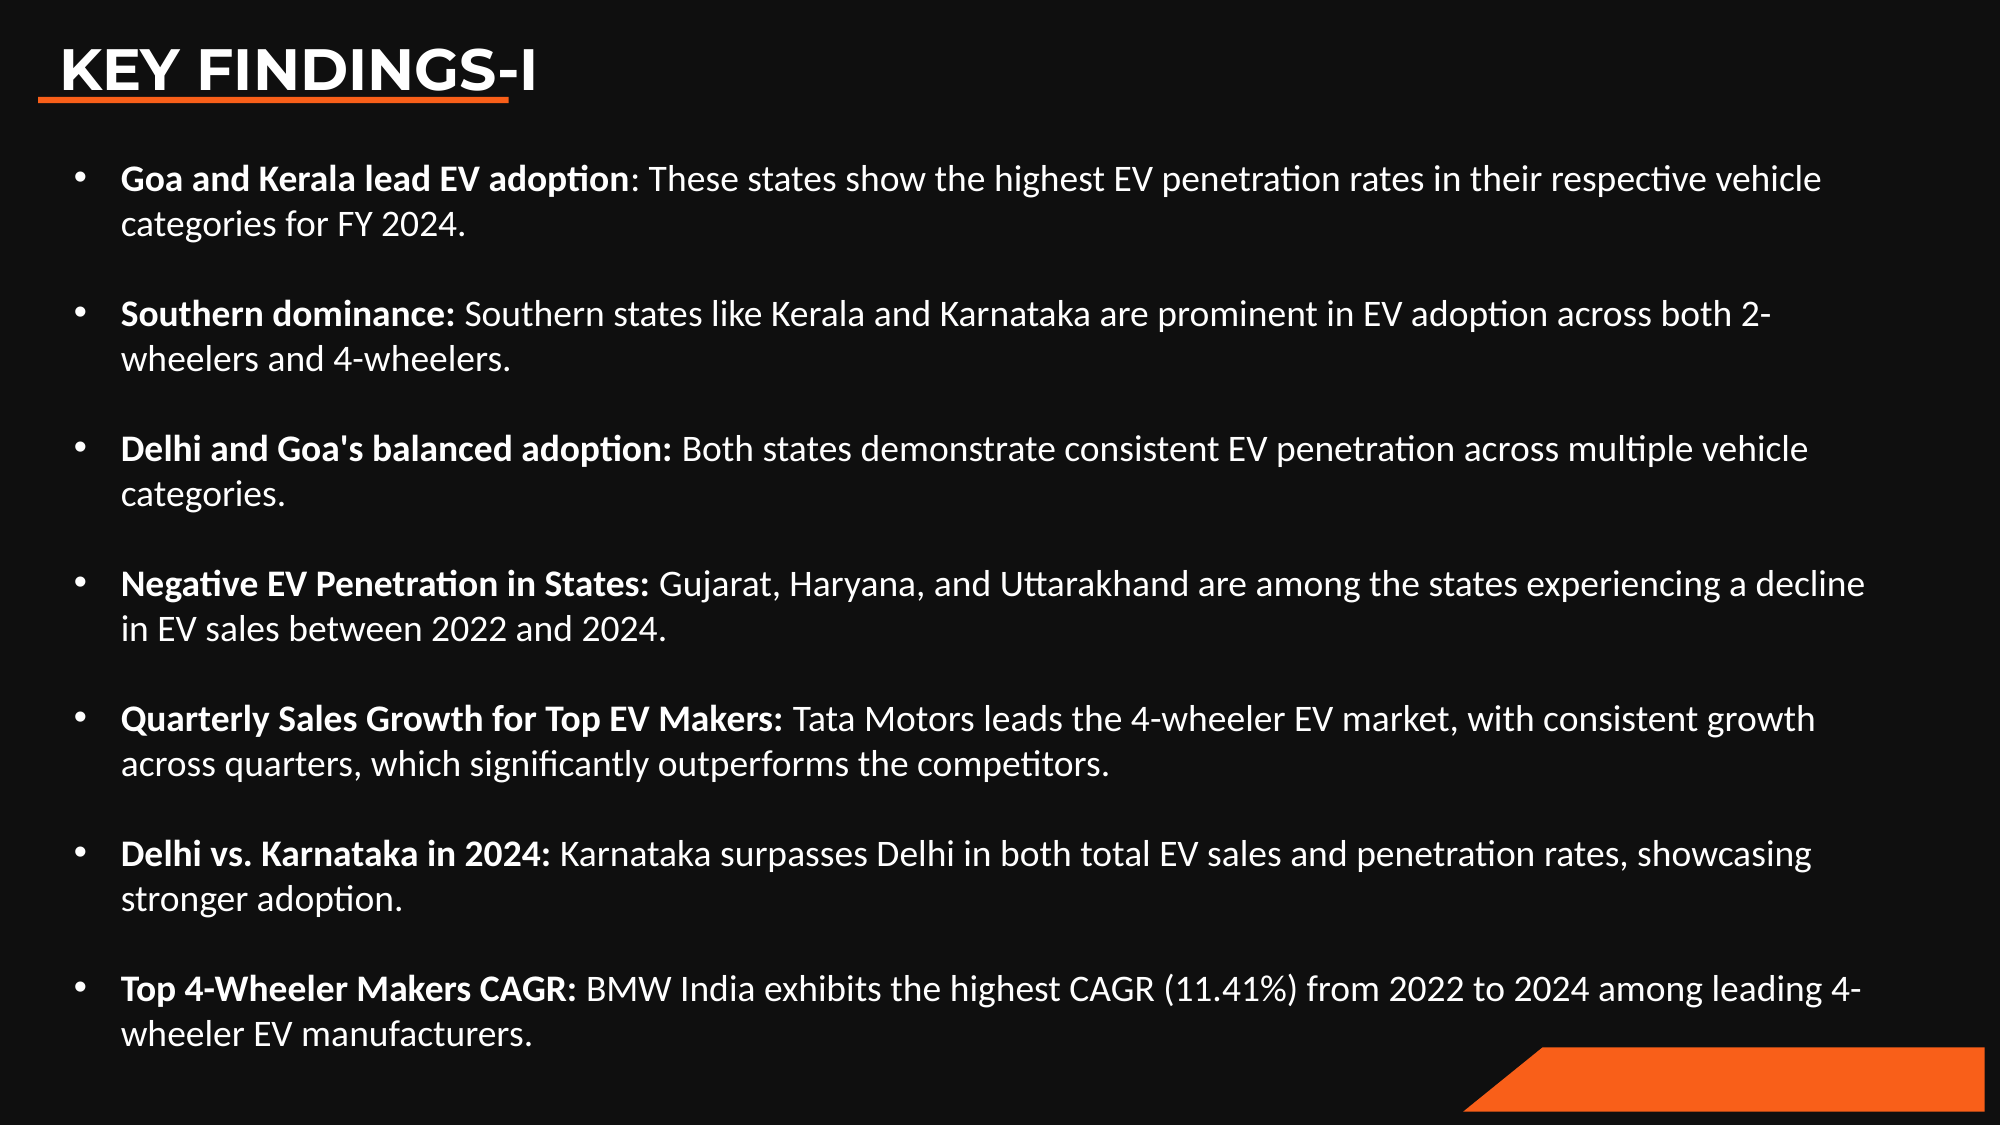

KEY FINDINGS-I

Goa and Kerala lead EV adoption: These states show the highest EV penetration rates in their respective vehicle categories for FY 2024.

Southern dominance: Southern states like Kerala and Karnataka are prominent in EV adoption across both 2-wheelers and 4-wheelers.

Delhi and Goa's balanced adoption: Both states demonstrate consistent EV penetration across multiple vehicle categories.

Negative EV Penetration in States: Gujarat, Haryana, and Uttarakhand are among the states experiencing a decline in EV sales between 2022 and 2024.

Quarterly Sales Growth for Top EV Makers: Tata Motors leads the 4-wheeler EV market, with consistent growth across quarters, which significantly outperforms the competitors.

Delhi vs. Karnataka in 2024: Karnataka surpasses Delhi in both total EV sales and penetration rates, showcasing stronger adoption.

Top 4-Wheeler Makers CAGR: BMW India exhibits the highest CAGR (11.41%) from 2022 to 2024 among leading 4-wheeler EV manufacturers.